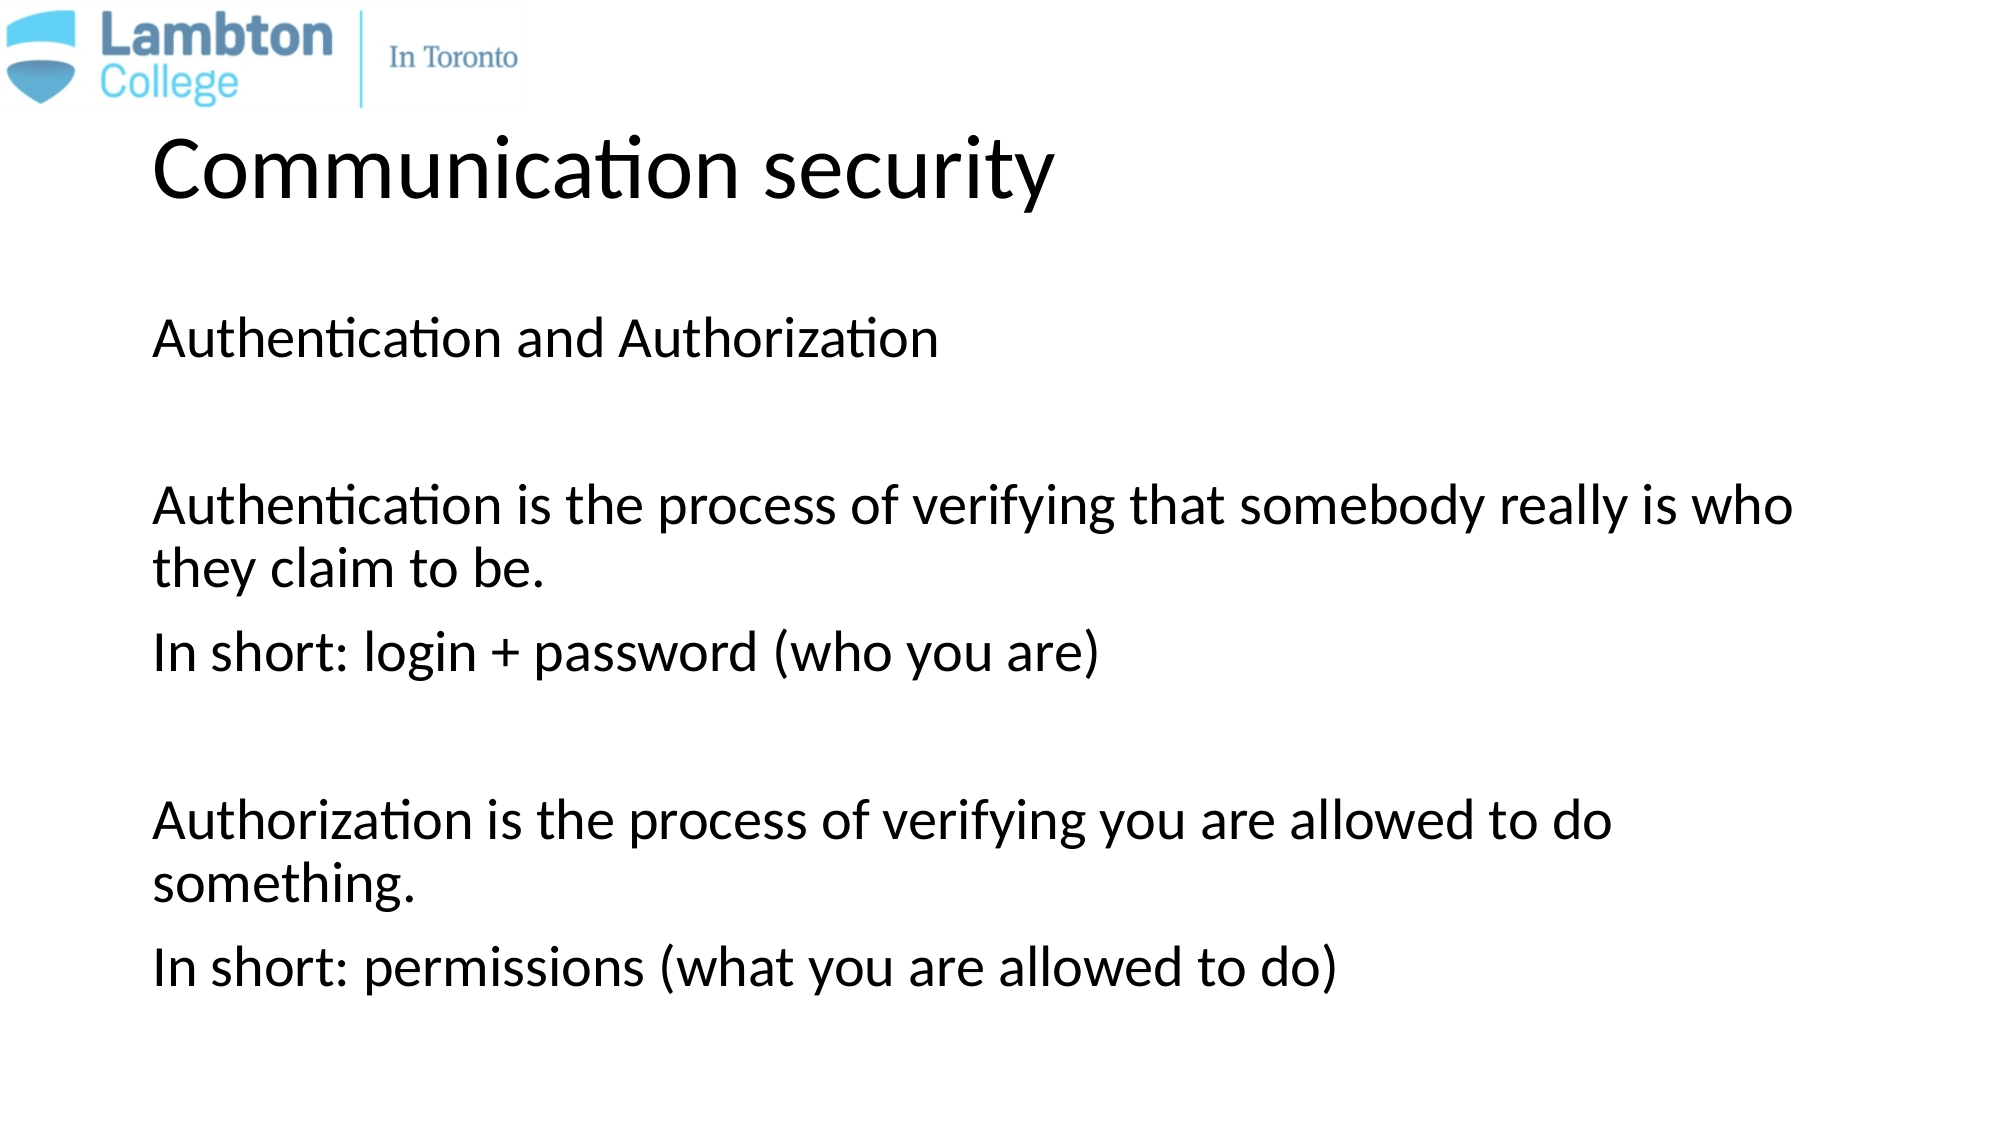

# Communication security
Authentication and Authorization

Authentication is the process of verifying that somebody really is who they claim to be.
In short: login + password (who you are)

Authorization is the process of verifying you are allowed to do something.
In short: permissions (what you are allowed to do)